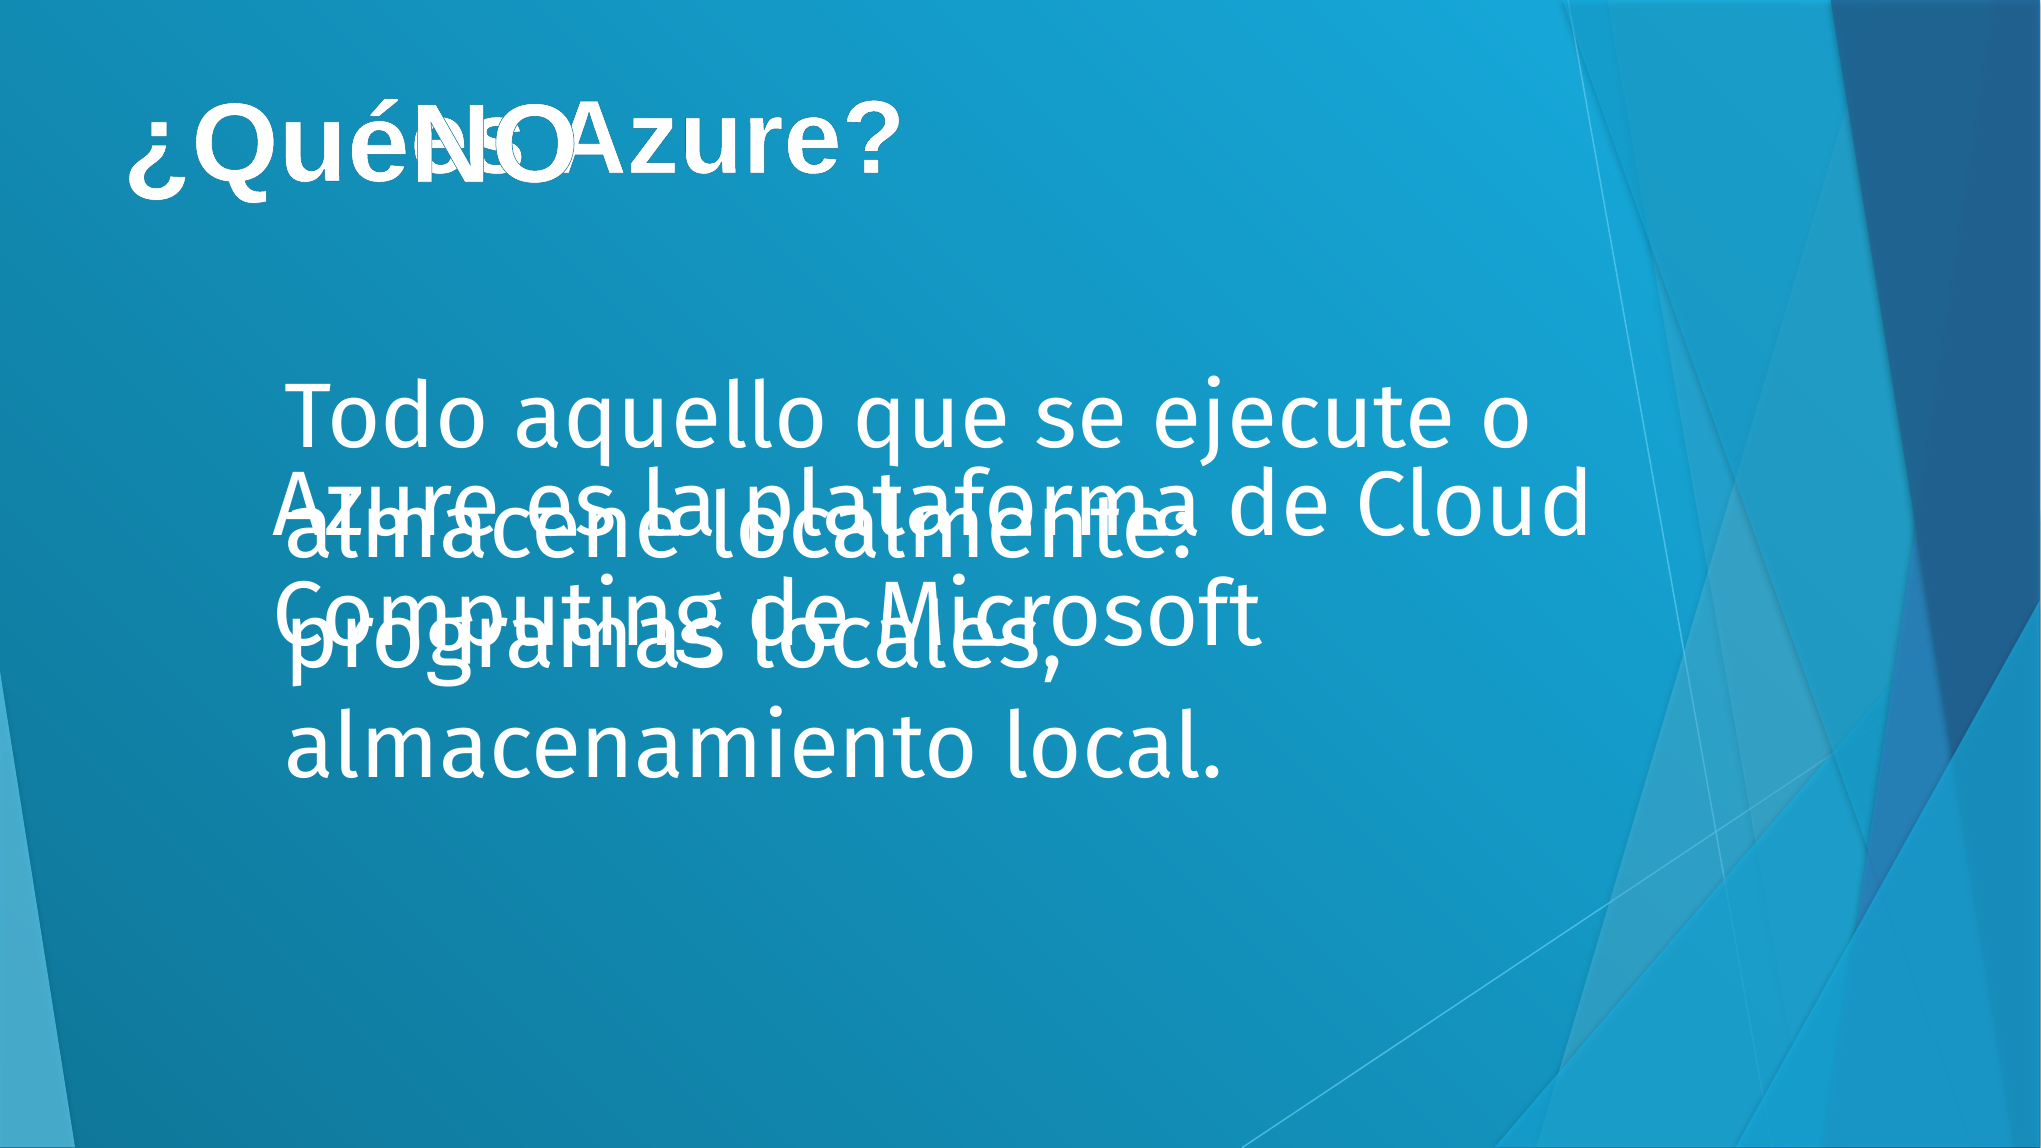

# ¿Qué
es Azure?
NO
Todo aquello que se ejecute o almacene localmente: programas locales, almacenamiento local.
Azure es la plataforma de Cloud Computing de Microsoft